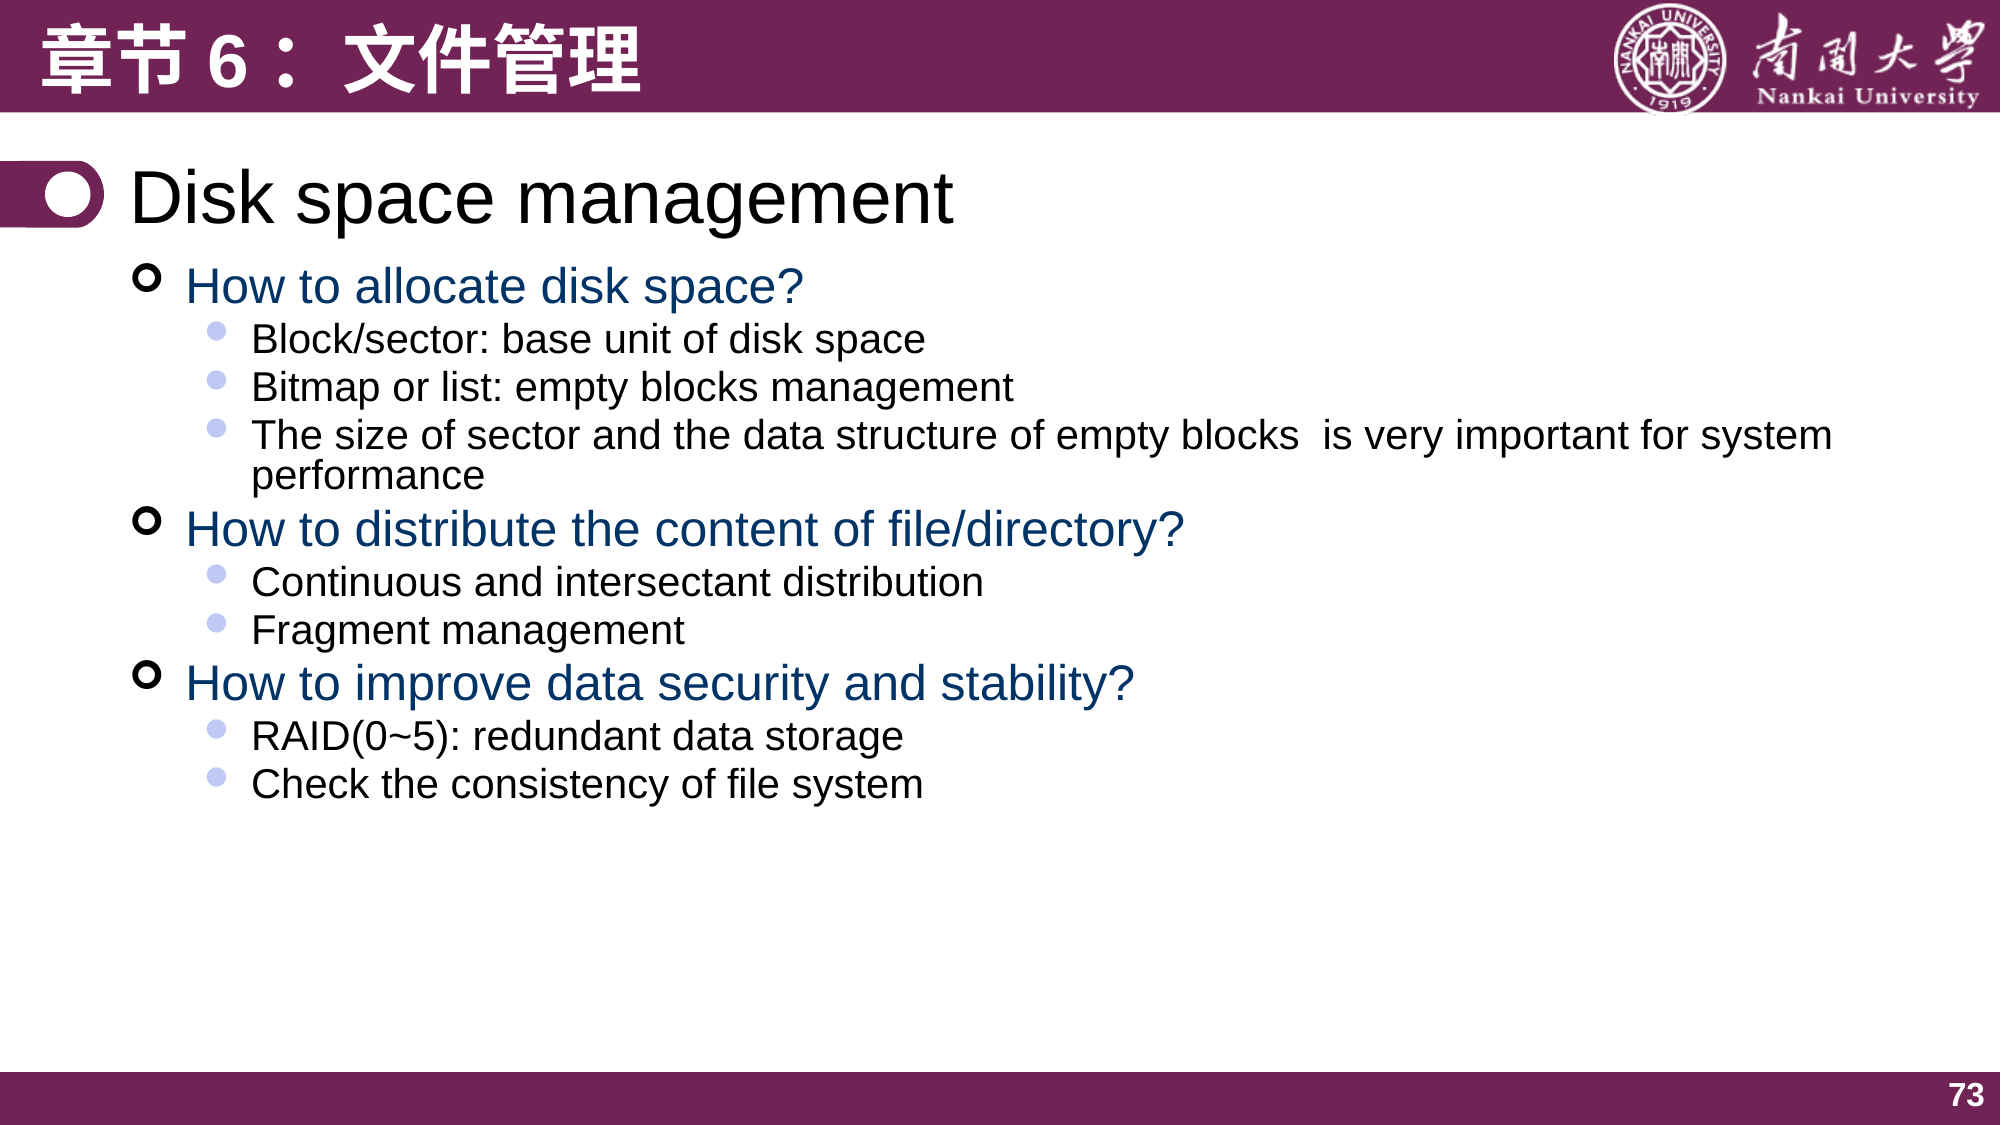

# Disk space management
How to allocate disk space?
Block/sector: base unit of disk space
Bitmap or list: empty blocks management
The size of sector and the data structure of empty blocks  is very important for system performance
How to distribute the content of file/directory?
Continuous and intersectant distribution
Fragment management
How to improve data security and stability?
RAID(0~5): redundant data storage
Check the consistency of file system
73